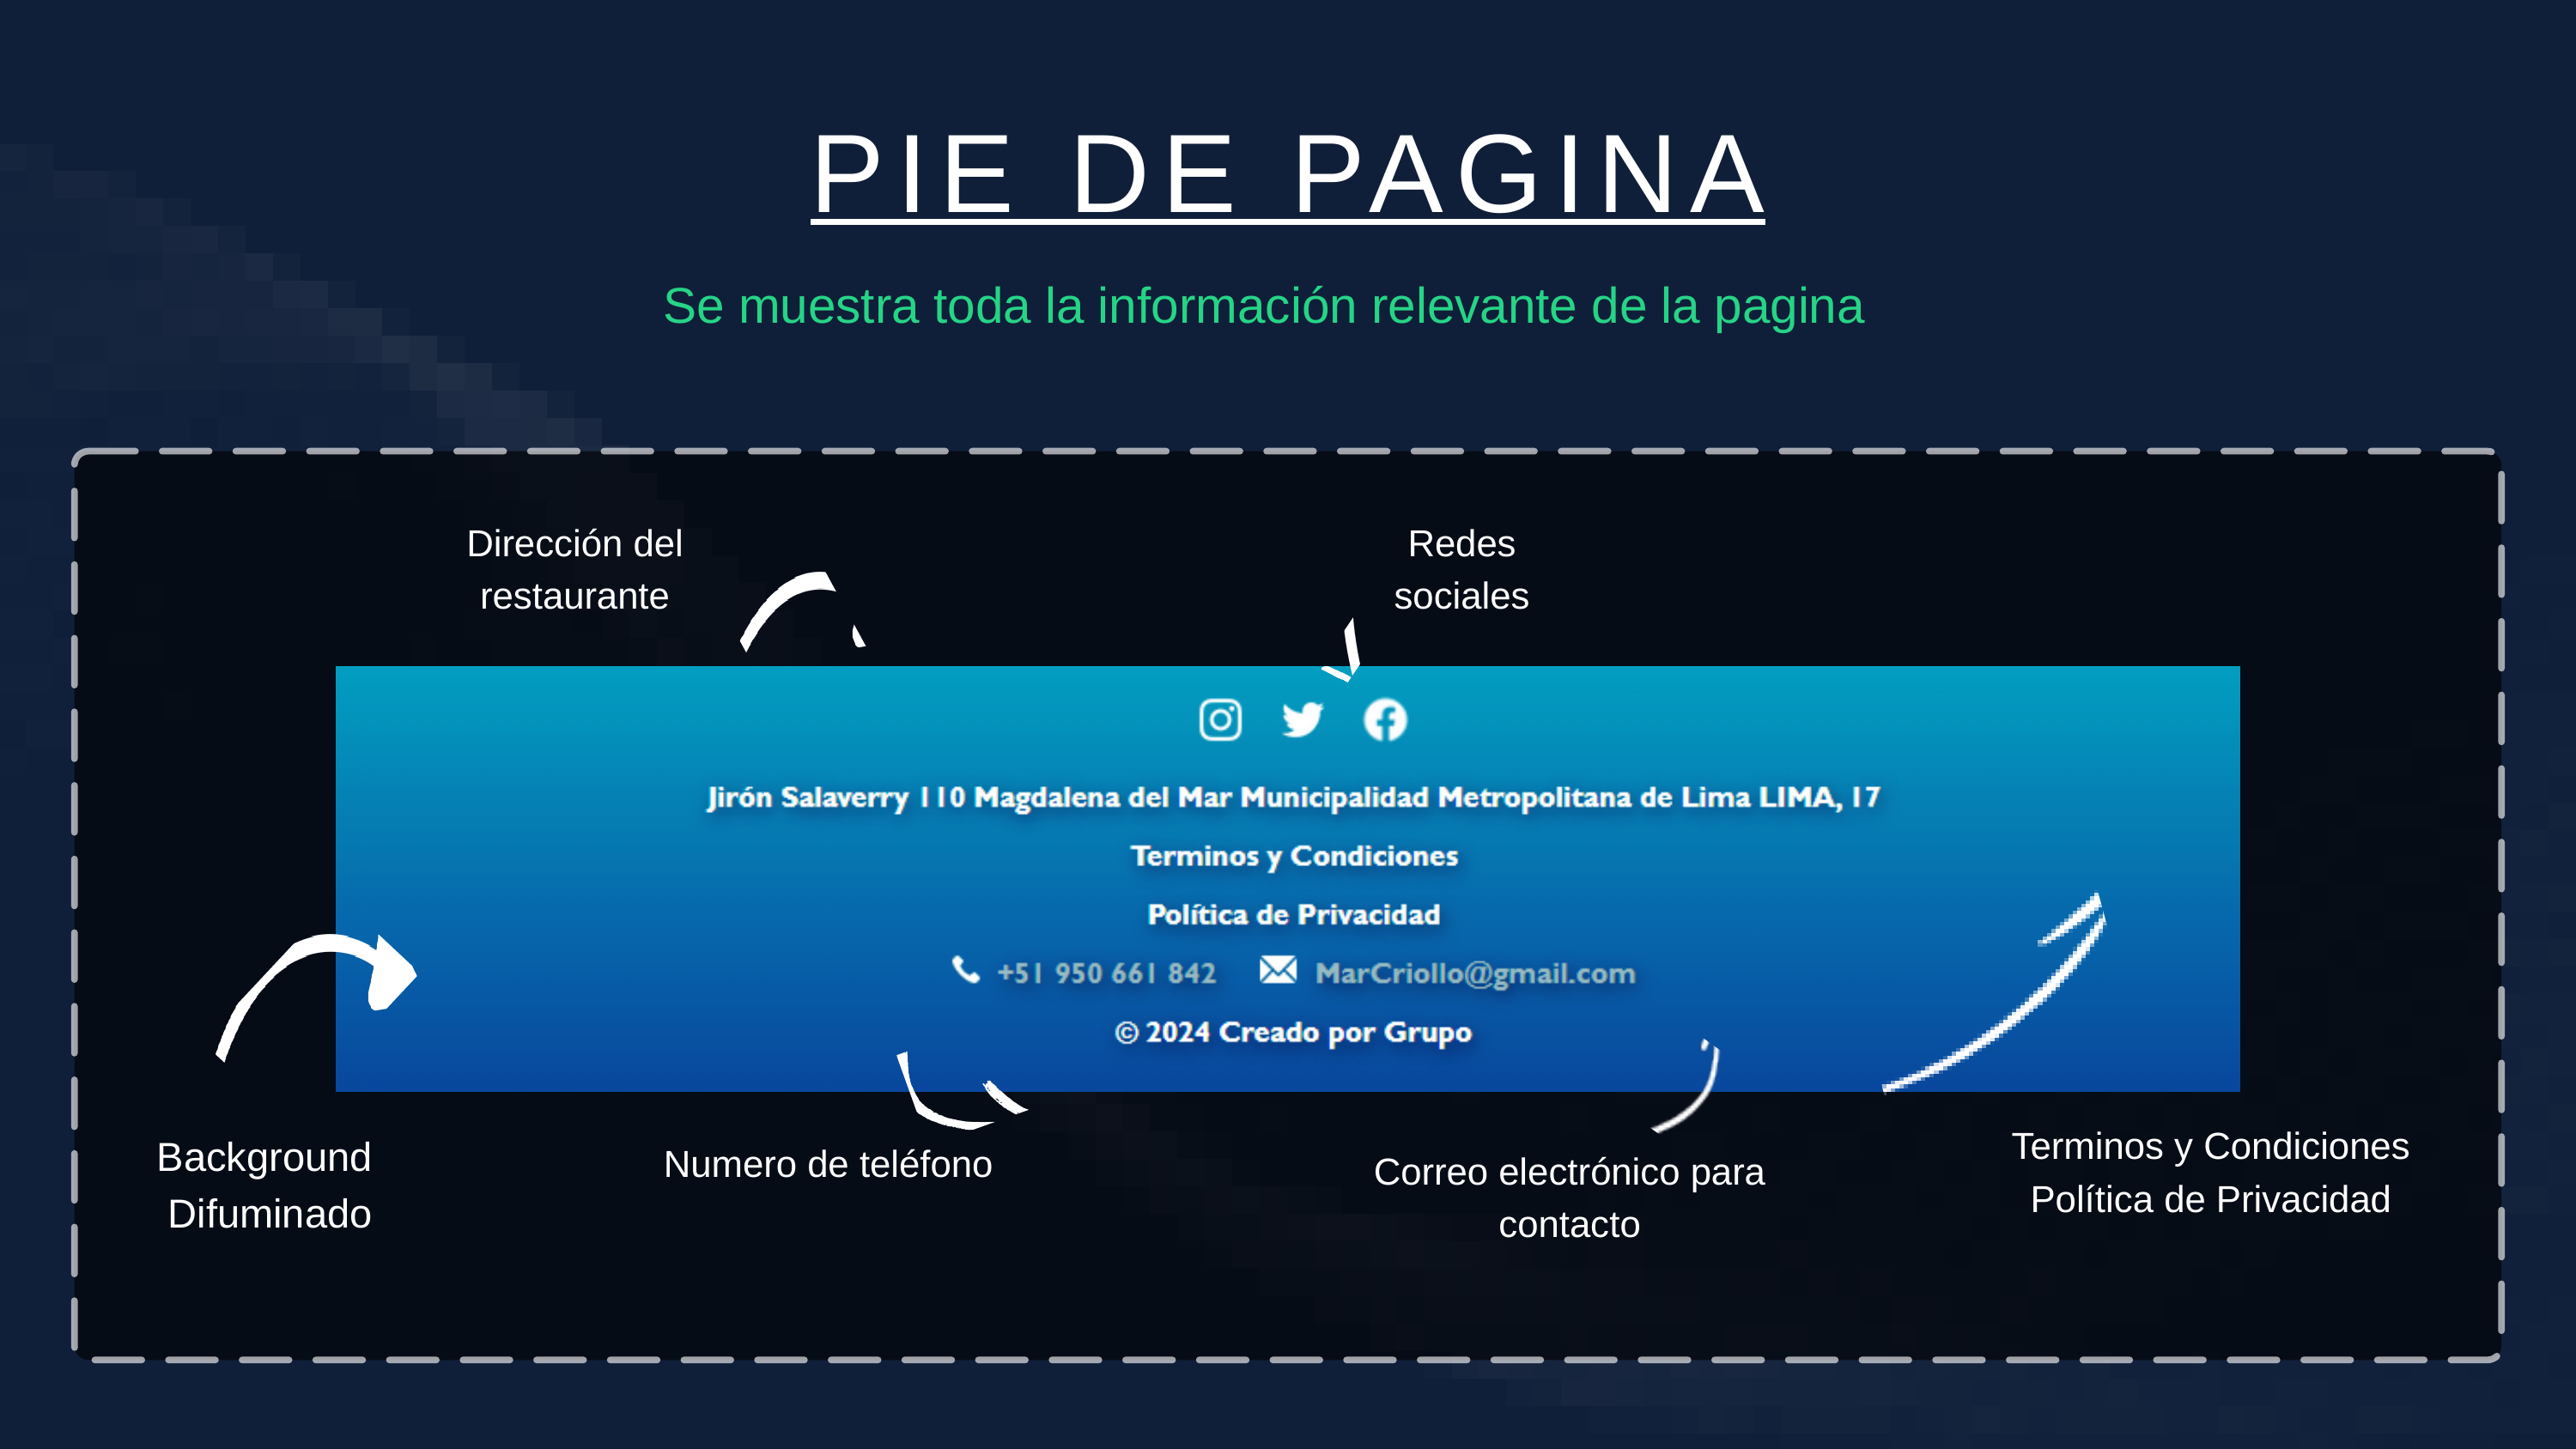

PIE DE PAGINA

Se muestra toda la información relevante de la pagina

Dirección del restaurante
Redes sociales

Terminos y Condiciones
Política de Privacidad
Background
Difuminado
Numero de teléfono
Correo electrónico para contacto